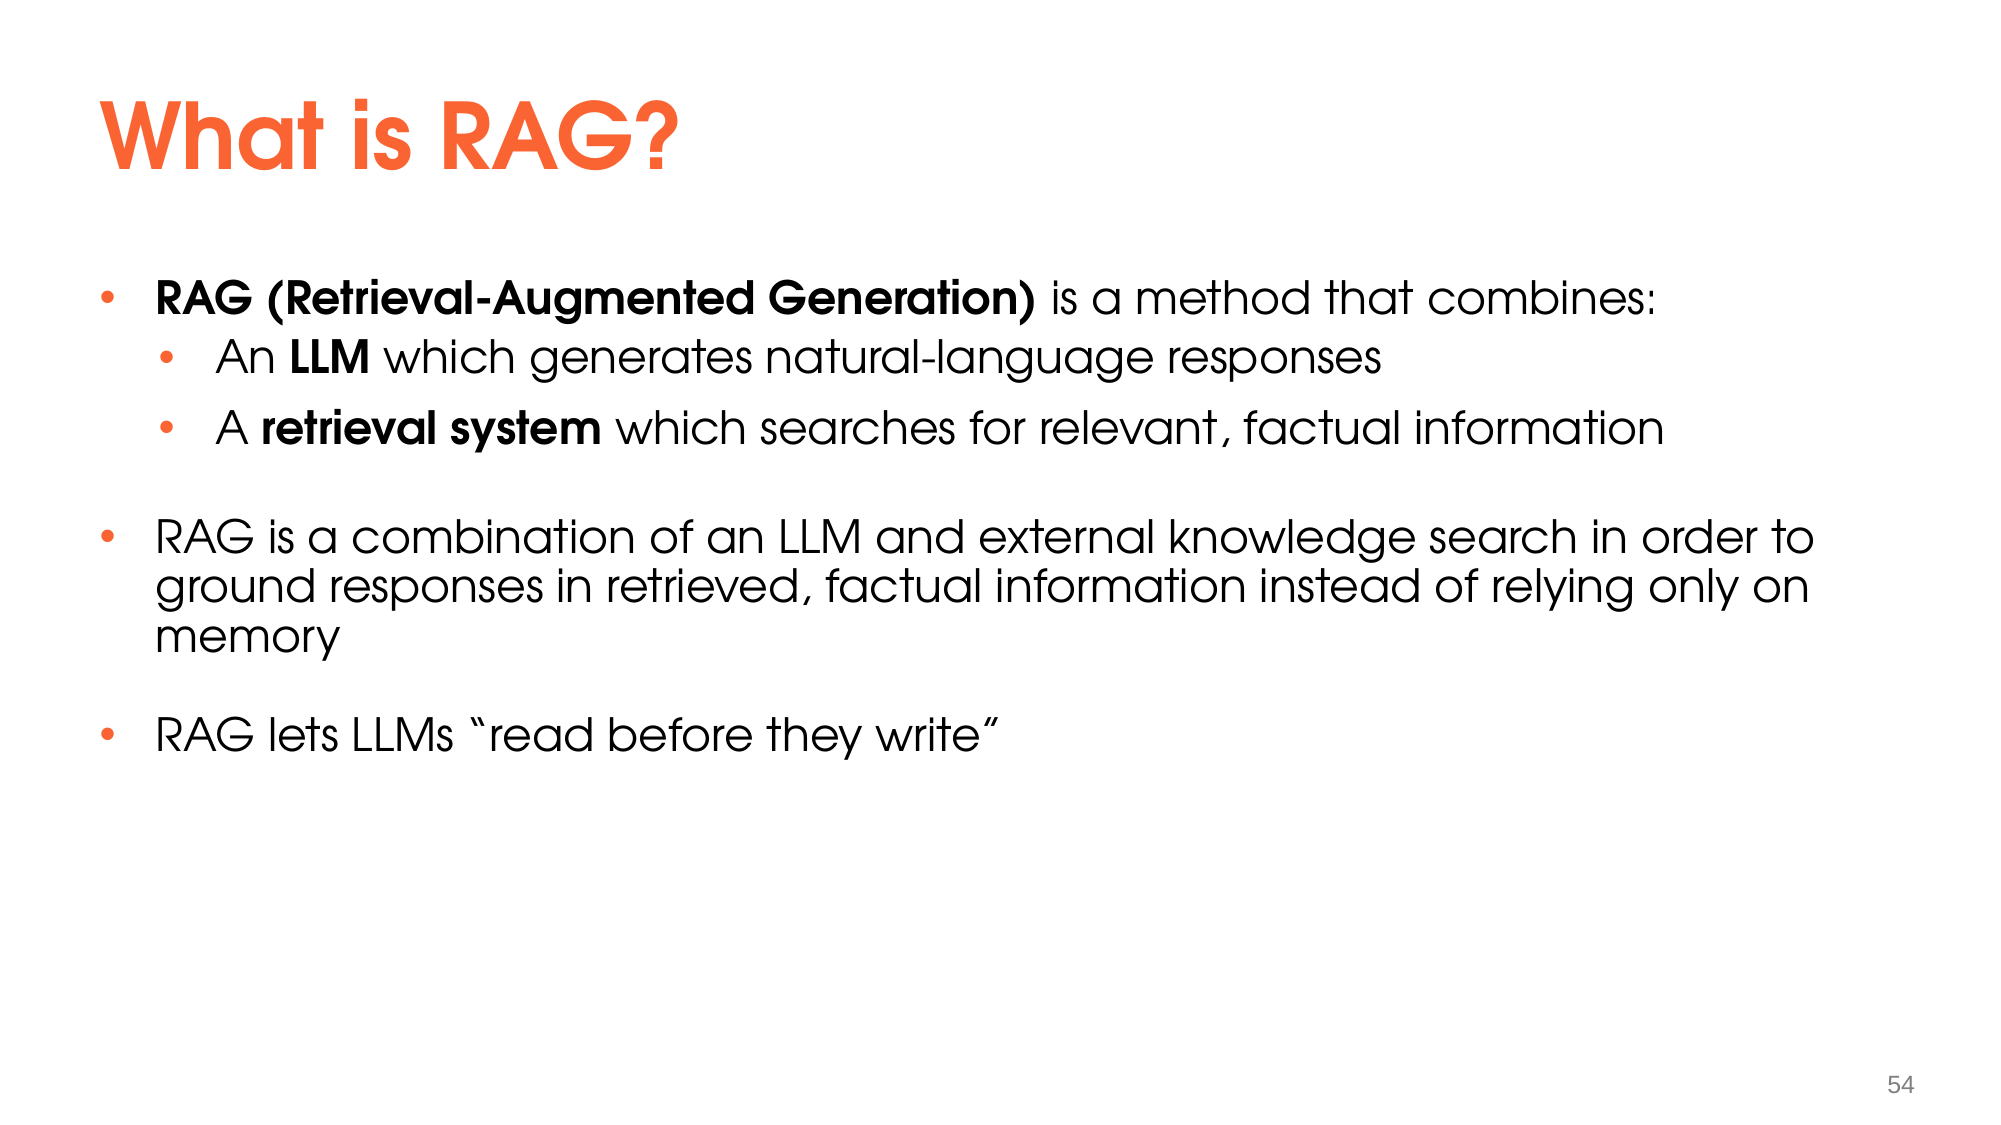

# What is RAG?
RAG (Retrieval-Augmented Generation) is a method that combines:
An LLM which generates natural-language responses
A retrieval system which searches for relevant, factual information
RAG is a combination of an LLM and external knowledge search in order to ground responses in retrieved, factual information instead of relying only on memory

RAG lets LLMs “read before they write”

54